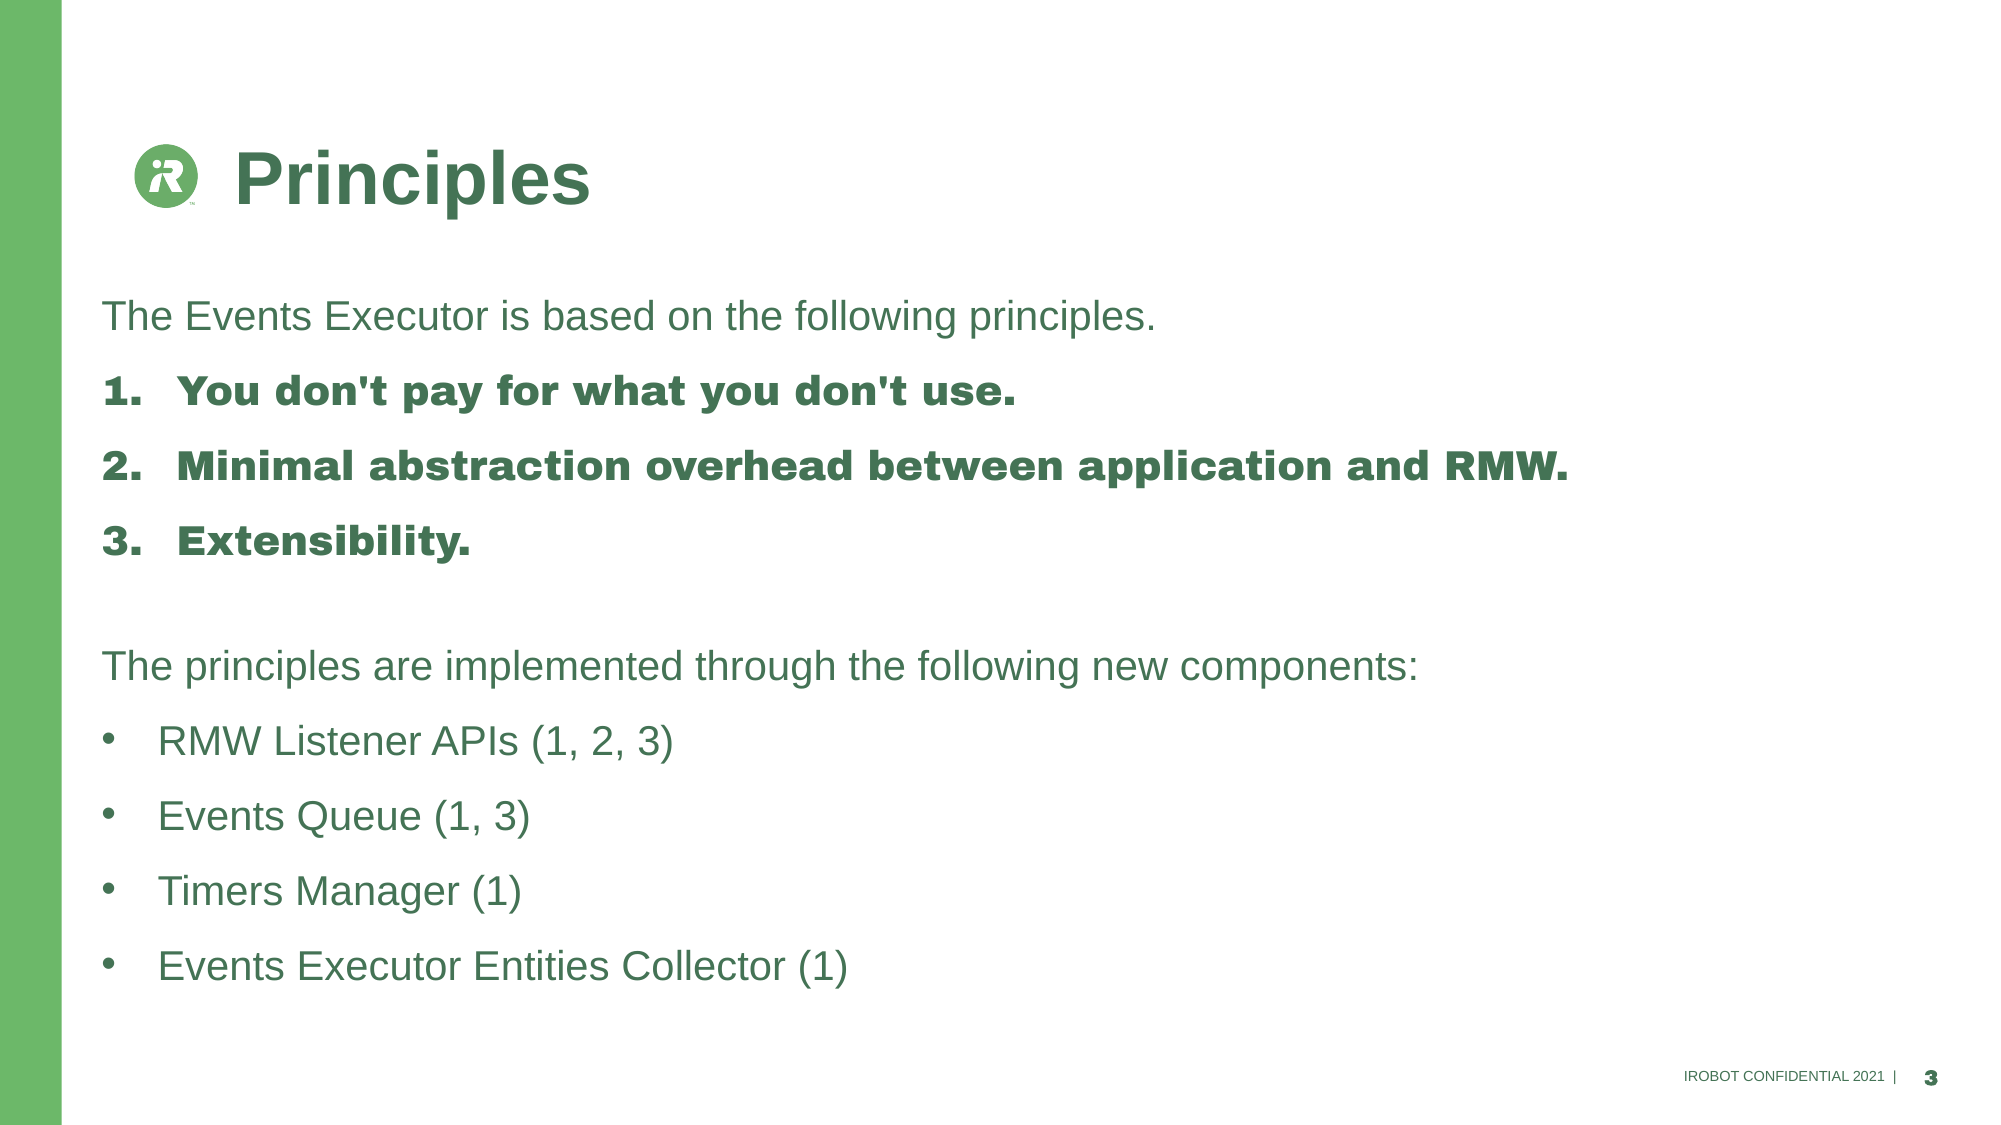

Principles
The Events Executor is based on the following principles.
You don't pay for what you don't use.
Minimal abstraction overhead between application and RMW.
Extensibility.
The principles are implemented through the following new components:
RMW Listener APIs (1, 2, 3)
Events Queue (1, 3)
Timers Manager (1)
Events Executor Entities Collector (1)